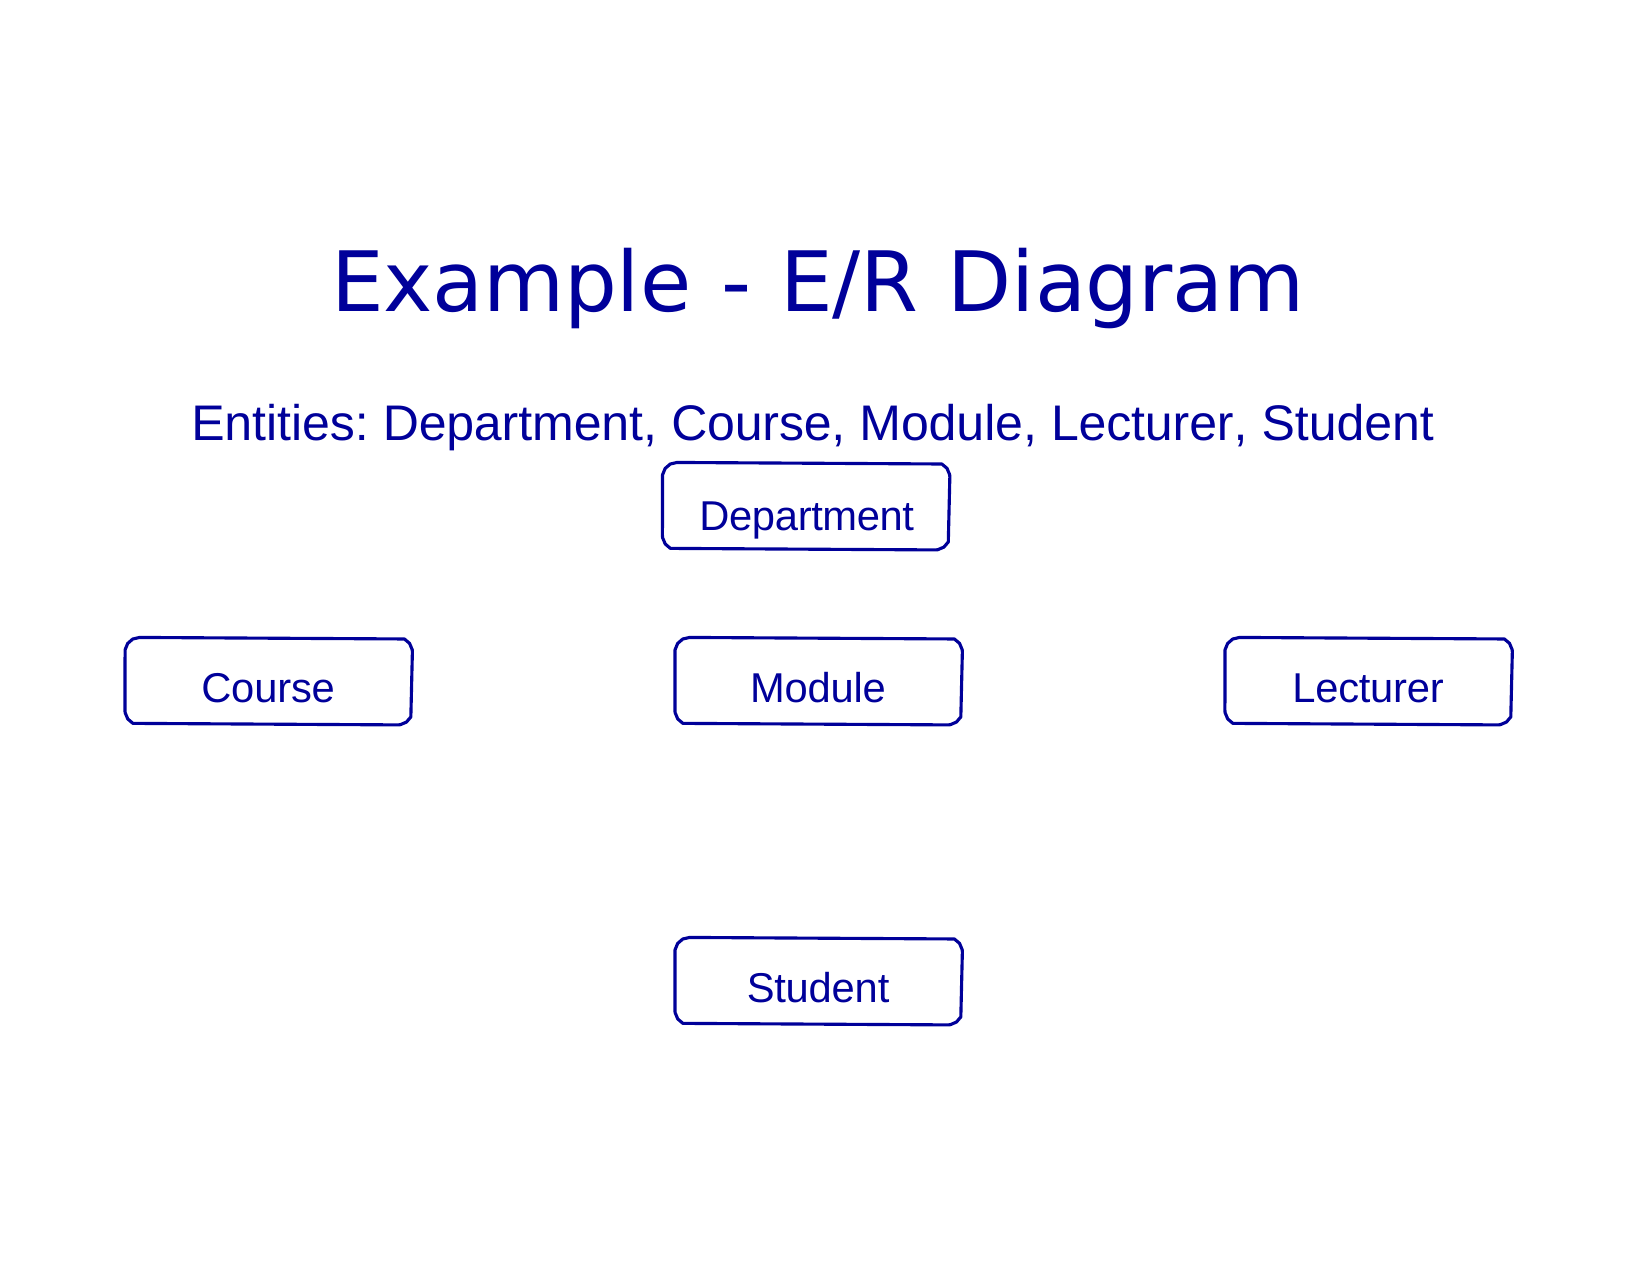

# Example - E/R Diagram
Entities: Department, Course, Module, Lecturer, Student
Department

Course
Module
Lecturer

Student